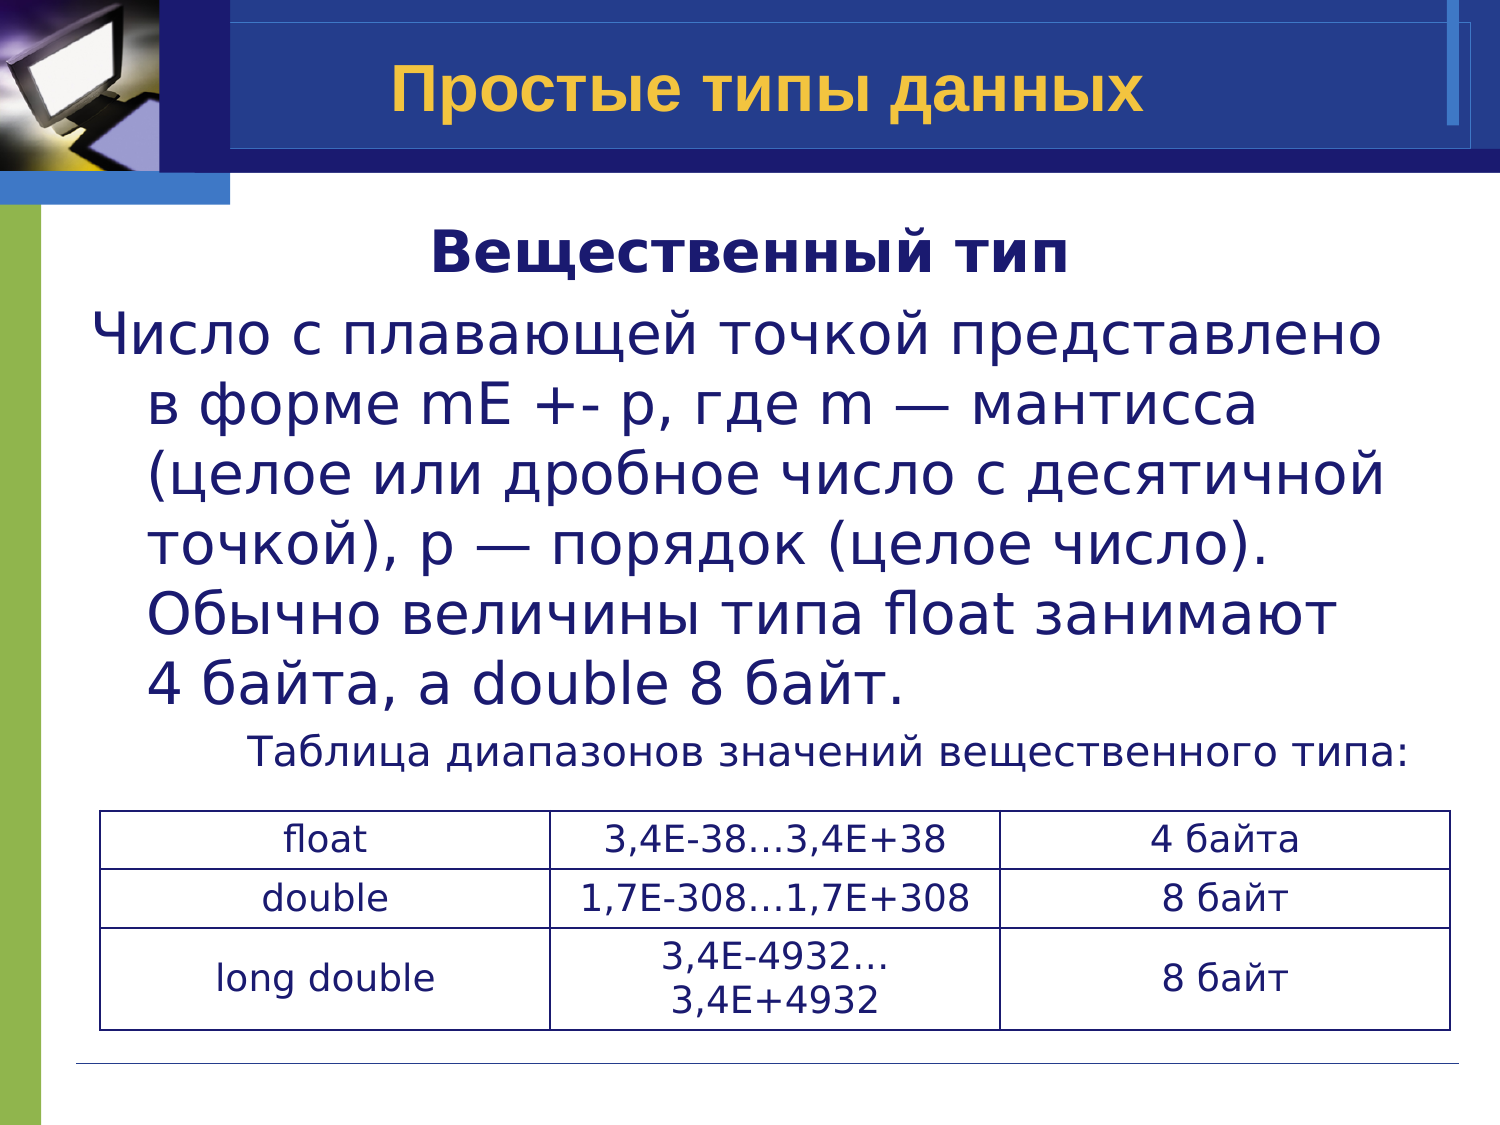

# Простые типы данных
Вещественный тип
Число с плавающей точкой представлено в форме mE +- p, где m — мантисса (целое или дробное число с десятичной точкой), p — порядок (целое число). Обычно величины типа float занимают
4 байта, а double 8 байт.
Таблица диапазонов значений вещественного типа:

| float | 3,4E-38…3,4E+38 | 4 байта |
| --- | --- | --- |
| double | 1,7E-308…1,7E+308 | 8 байт |
| long double | 3,4E-4932…3,4E+4932 | 8 байт |